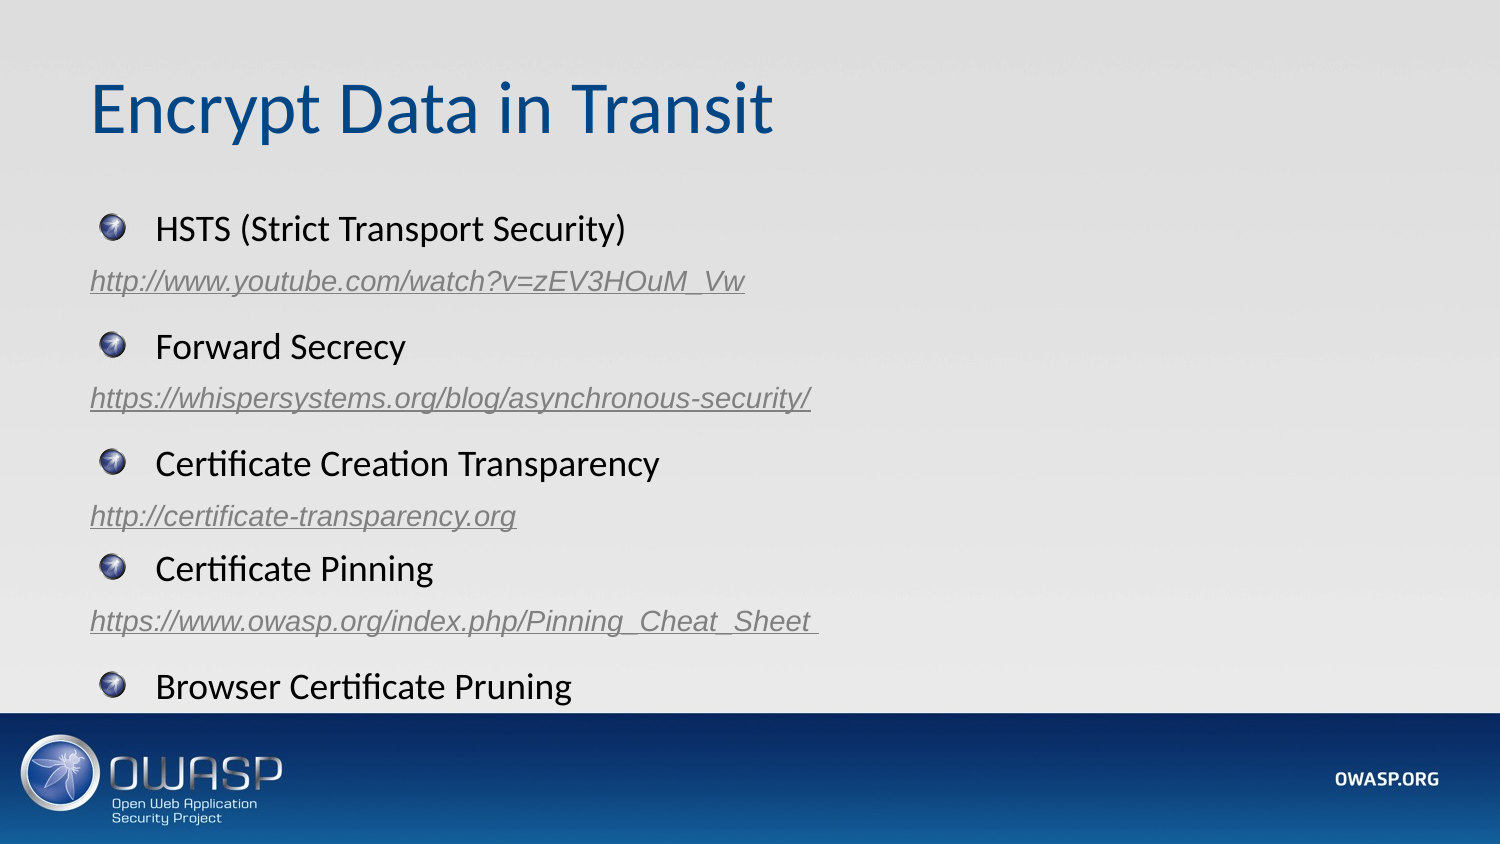

# Encrypt Data in Transit
HSTS (Strict Transport Security)
http://www.youtube.com/watch?v=zEV3HOuM_Vw
Forward Secrecy
https://whispersystems.org/blog/asynchronous-security/
Certificate Creation Transparency
http://certificate-transparency.org
Certificate Pinning
https://www.owasp.org/index.php/Pinning_Cheat_Sheet
Browser Certificate Pruning